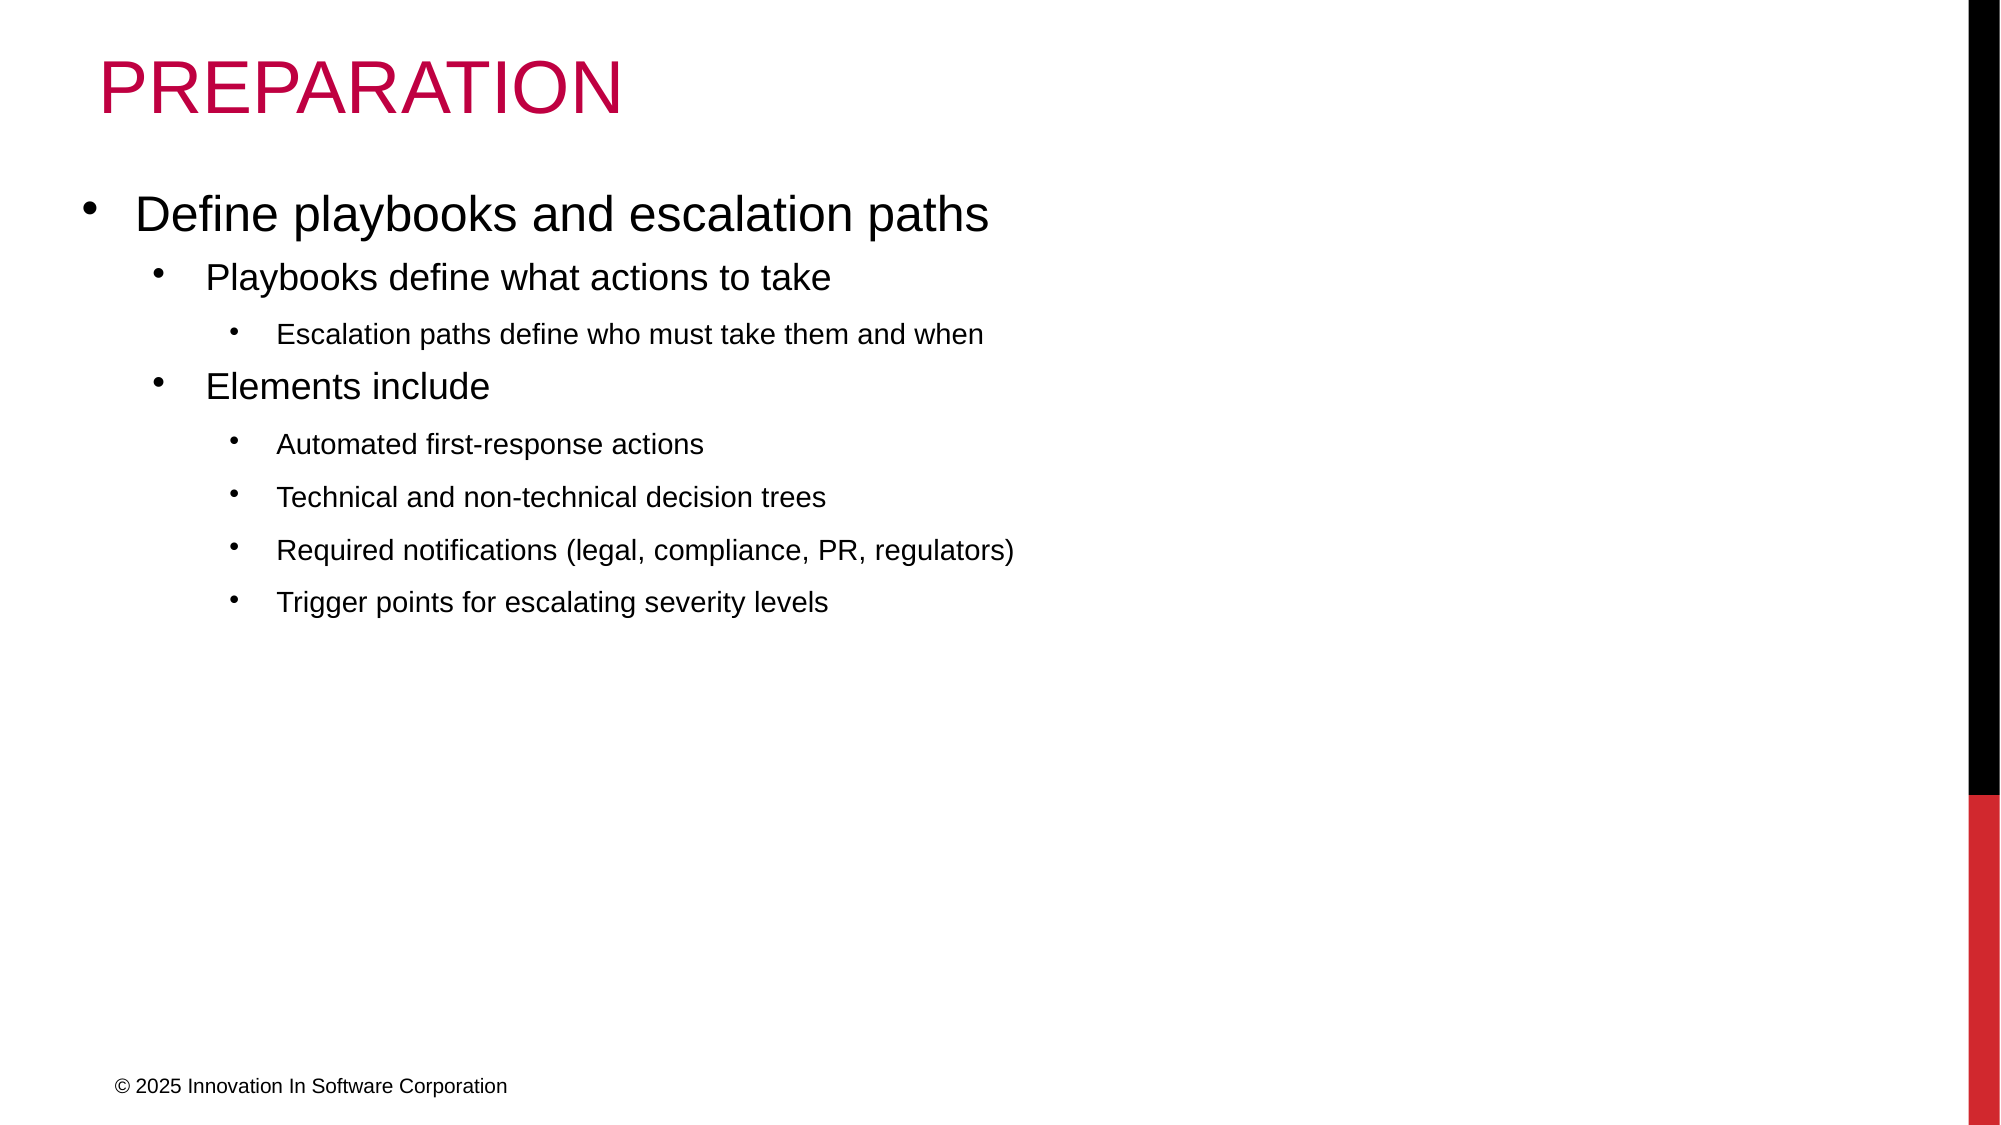

# Preparation
Define playbooks and escalation paths
Playbooks define what actions to take
Escalation paths define who must take them and when
Elements include
Automated first-response actions
Technical and non-technical decision trees
Required notifications (legal, compliance, PR, regulators)
Trigger points for escalating severity levels
© 2025 Innovation In Software Corporation